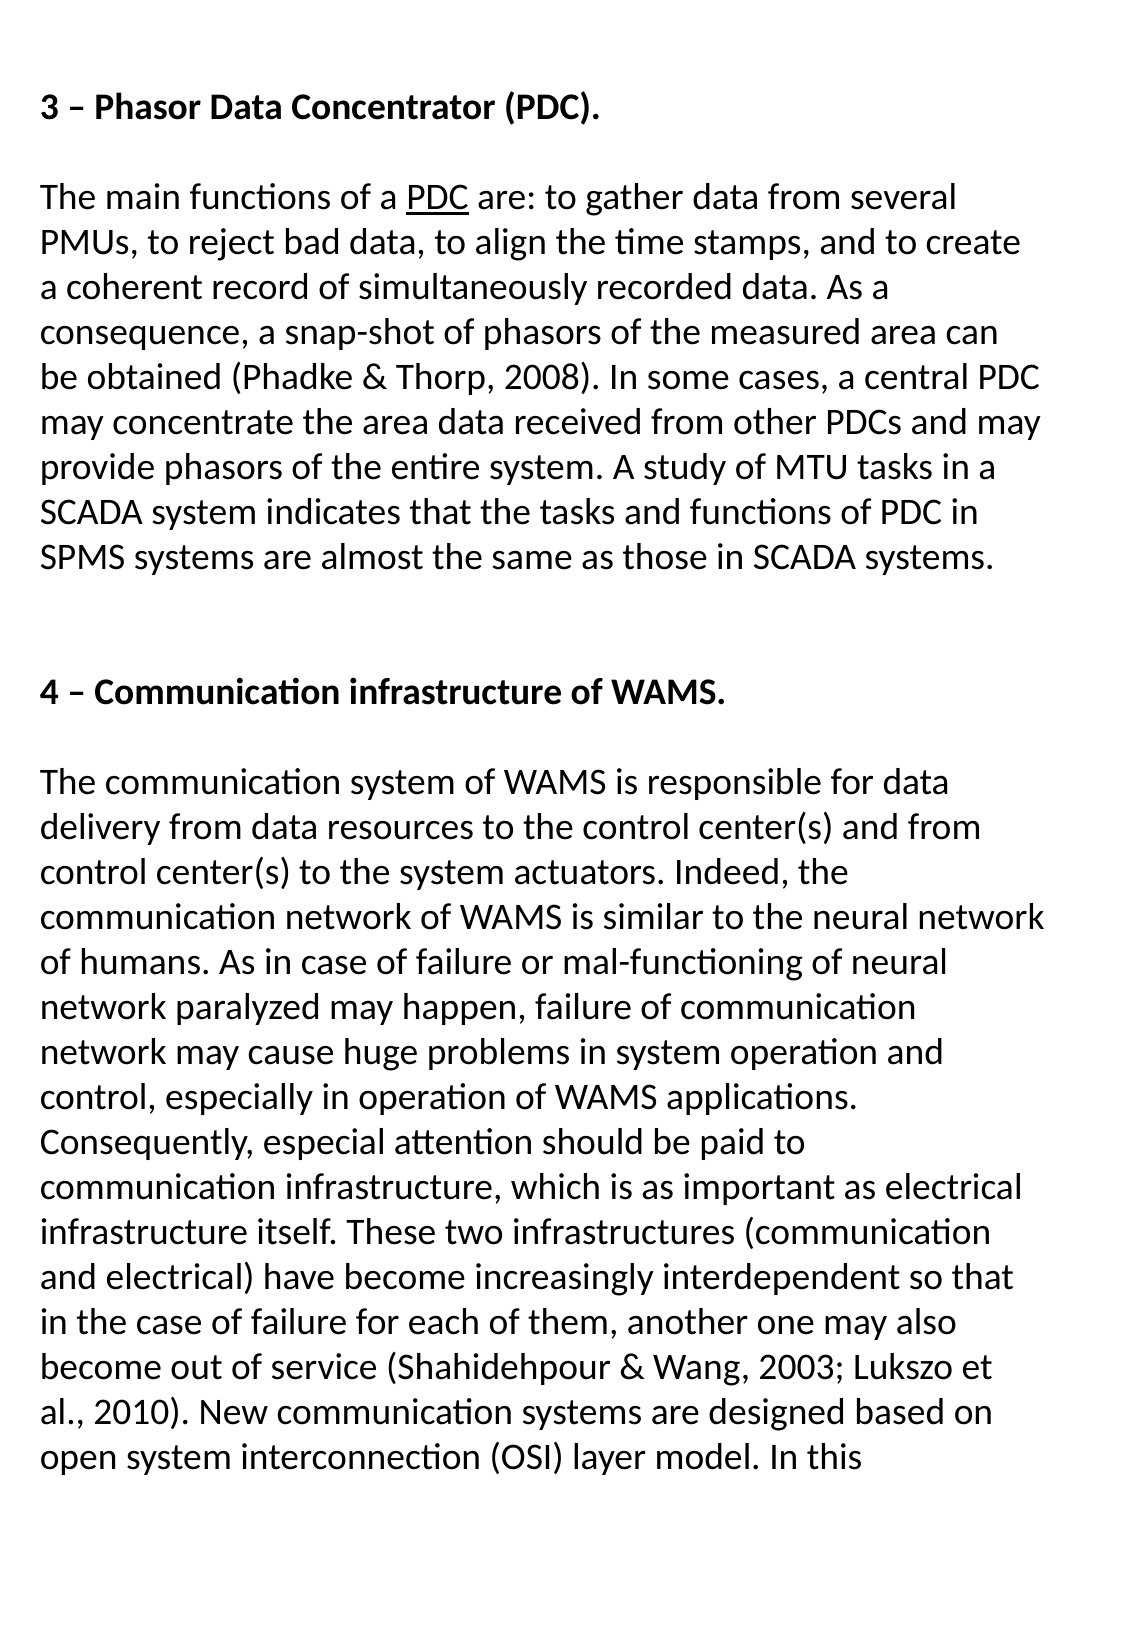

3 – Phasor Data Concentrator (PDC).

The main functions of a PDC are: to gather data from several PMUs, to reject bad data, to align the time stamps, and to create a coherent record of simultaneously recorded data. As a consequence, a snap-shot of phasors of the measured area can be obtained (Phadke & Thorp, 2008). In some cases, a central PDC may concentrate the area data received from other PDCs and may provide phasors of the entire system. A study of MTU tasks in a SCADA system indicates that the tasks and functions of PDC in SPMS systems are almost the same as those in SCADA systems.

4 – Communication infrastructure of WAMS.

The communication system of WAMS is responsible for data delivery from data resources to the control center(s) and from control center(s) to the system actuators. Indeed, the communication network of WAMS is similar to the neural network of humans. As in case of failure or mal-functioning of neural network paralyzed may happen, failure of communication network may cause huge problems in system operation and control, especially in operation of WAMS applications. Consequently, especial attention should be paid to communication infrastructure, which is as important as electrical infrastructure itself. These two infrastructures (communication and electrical) have become increasingly interdependent so that in the case of failure for each of them, another one may also become out of service (Shahidehpour & Wang, 2003; Lukszo et al., 2010). New communication systems are designed based on open system interconnection (OSI) layer model. In this